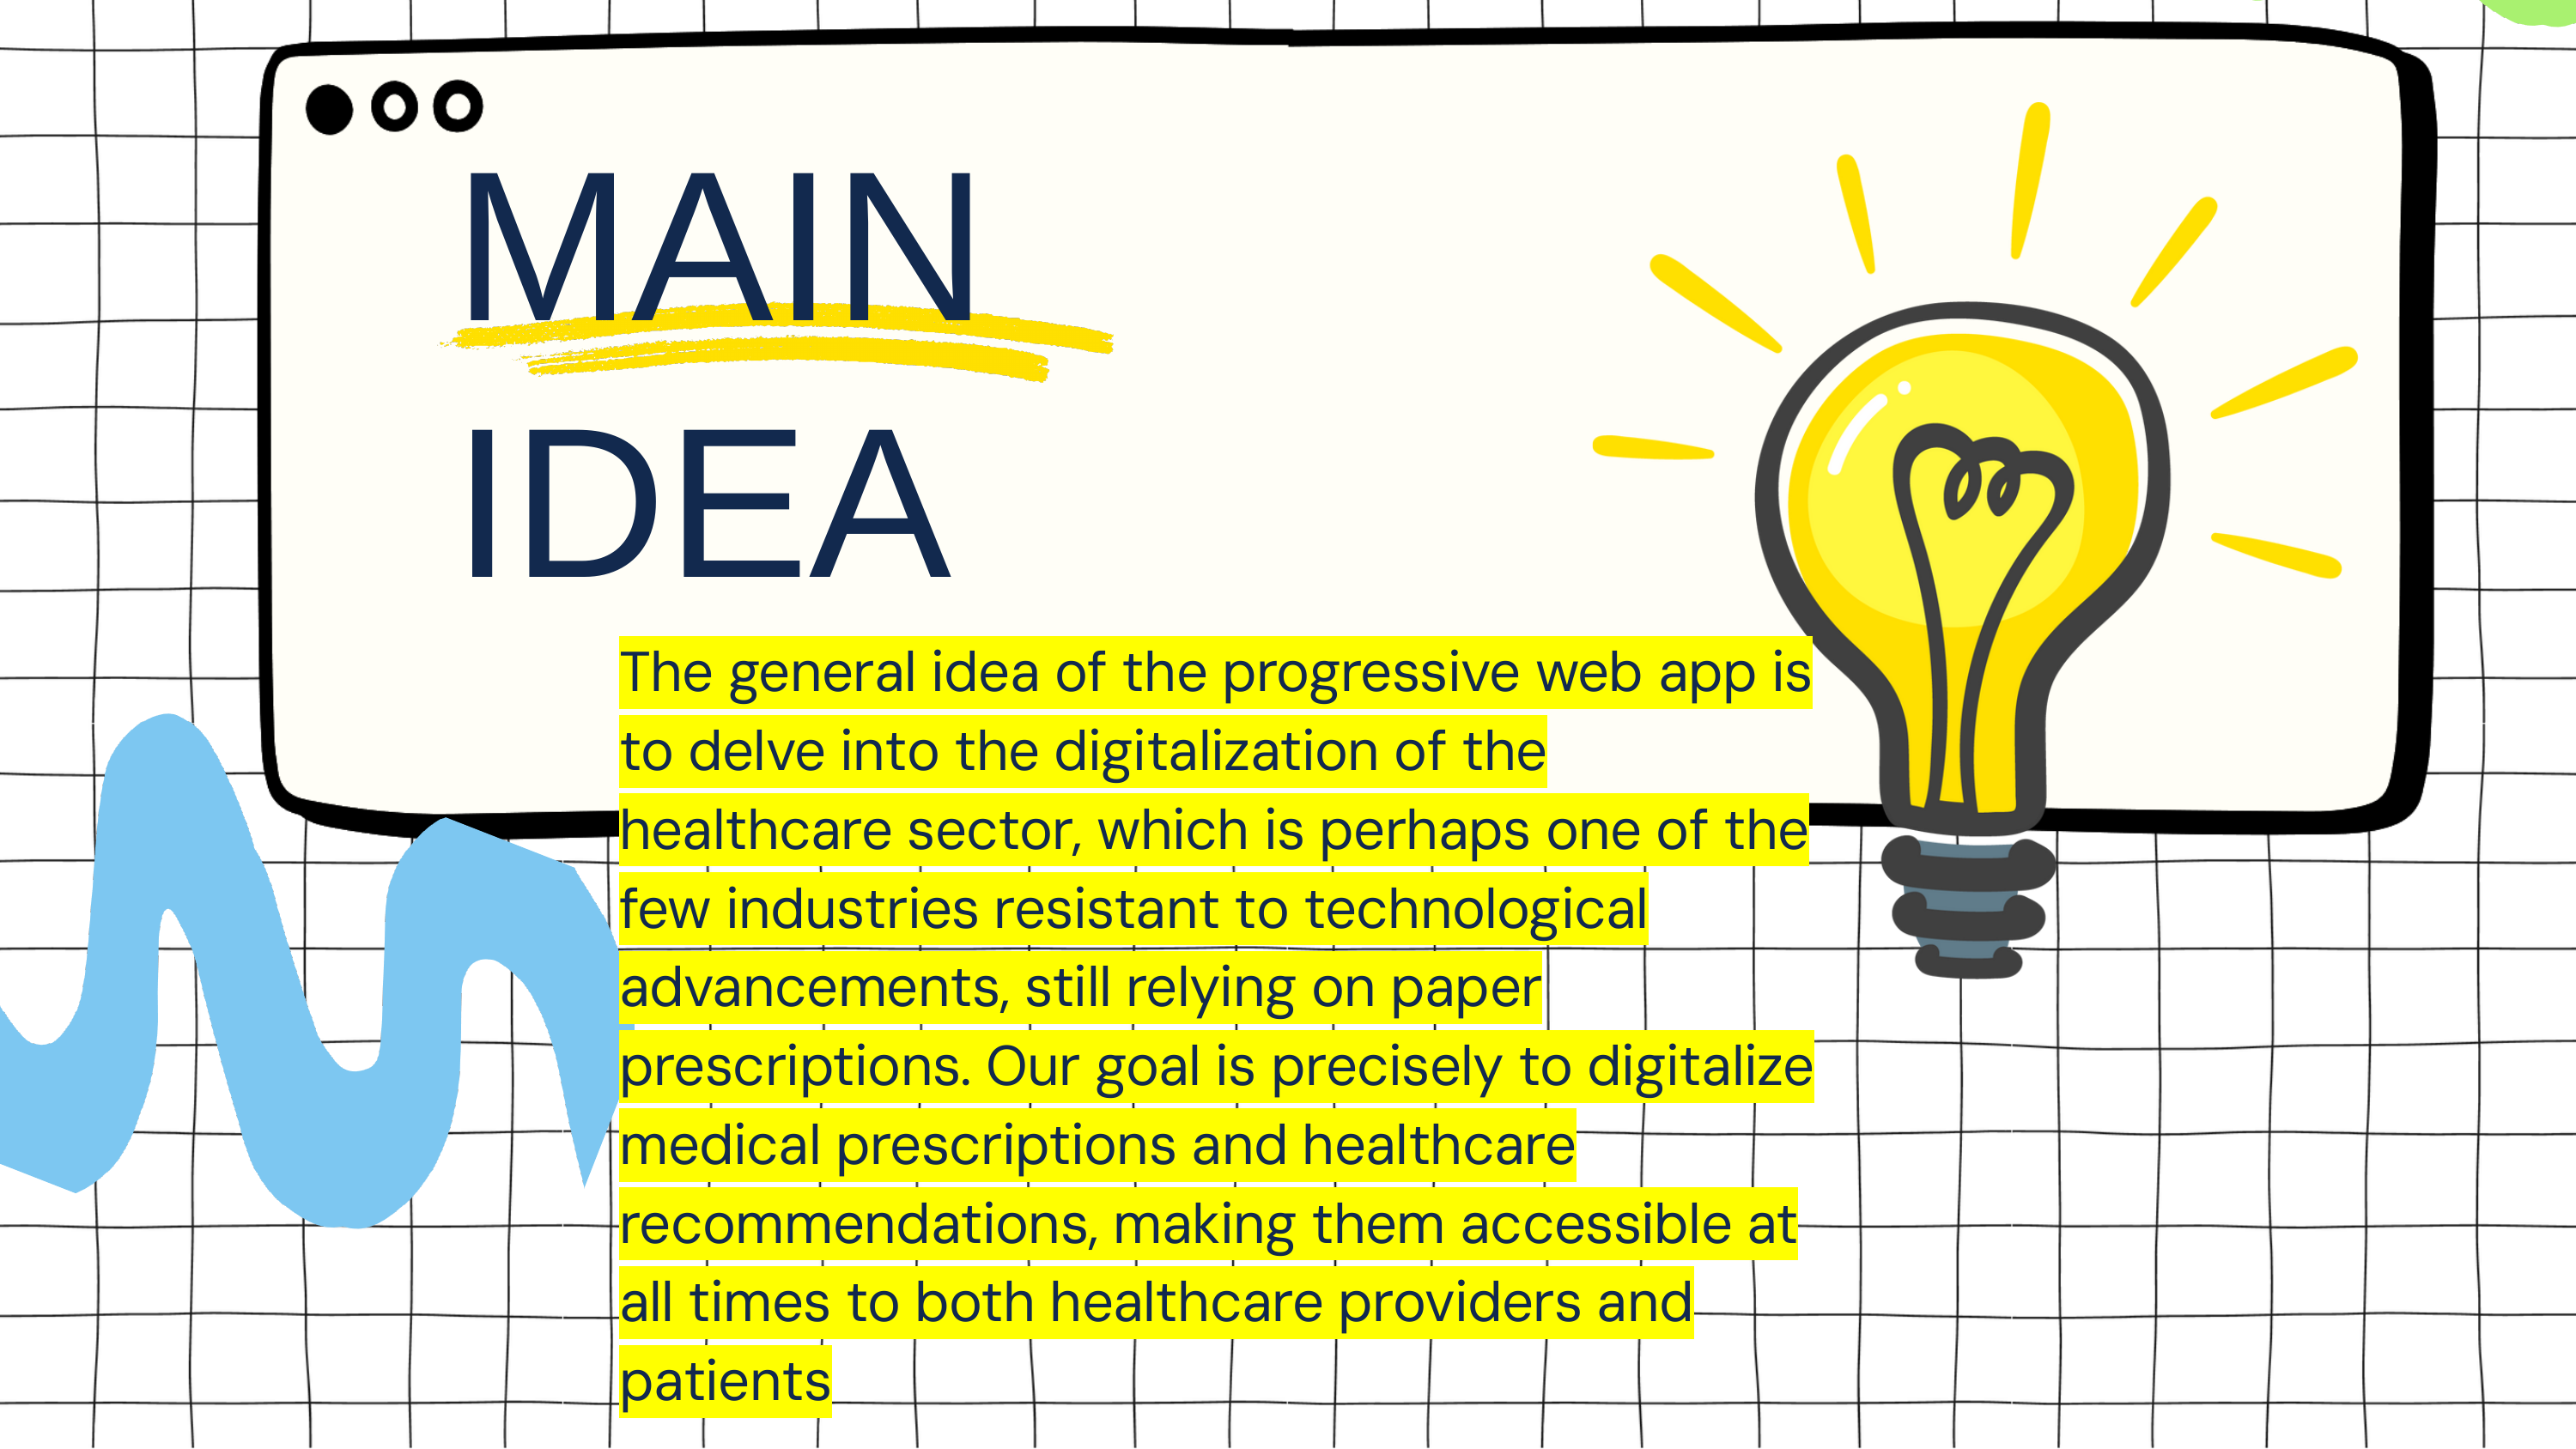

MAIN

IDEA
The general idea of the progressive web app is to delve into the digitalization of the healthcare sector, which is perhaps one of the few industries resistant to technological advancements, still relying on paper prescriptions. Our goal is precisely to digitalize medical prescriptions and healthcare recommendations, making them accessible at all times to both healthcare providers and patients